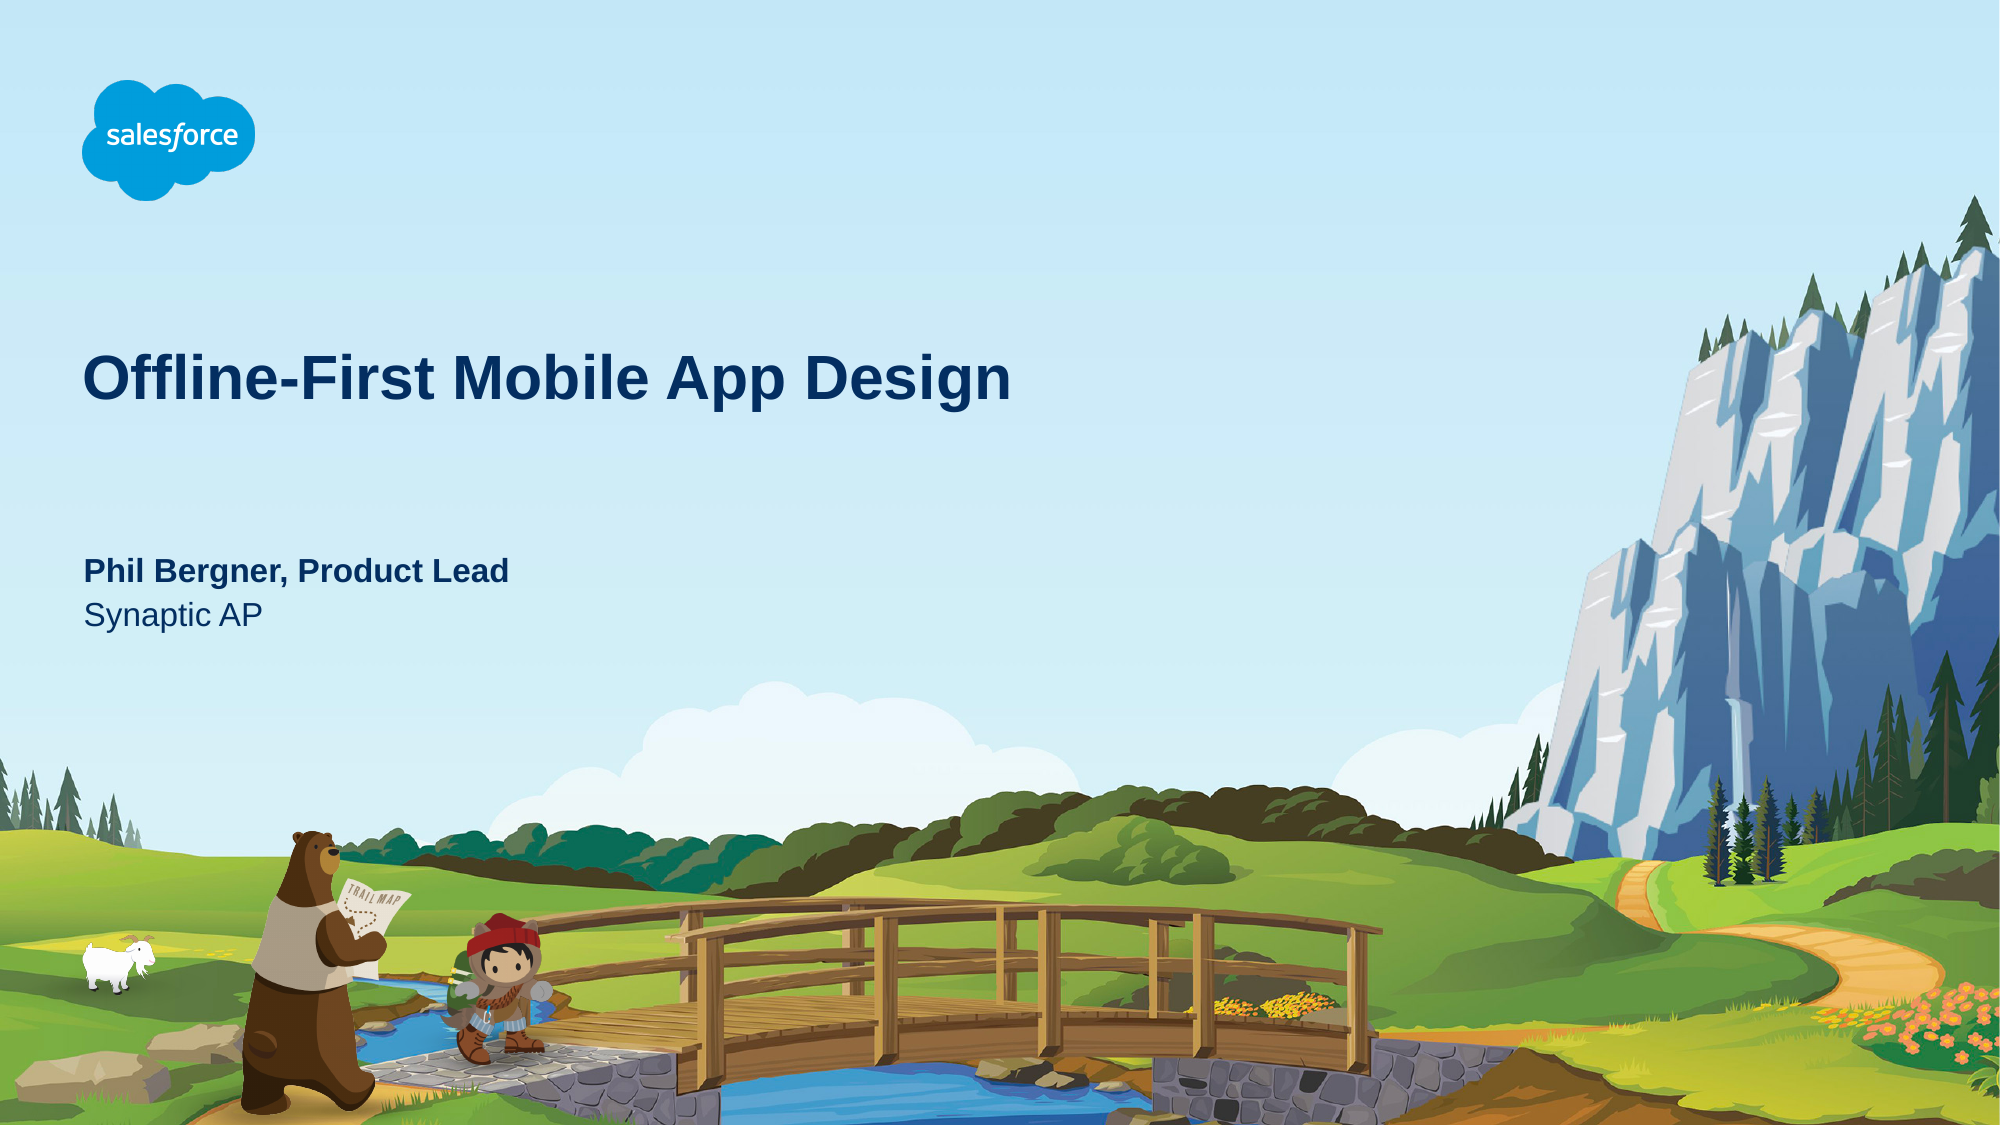

# Offline-First Mobile App Design
Phil Bergner, Product Lead
Synaptic AP